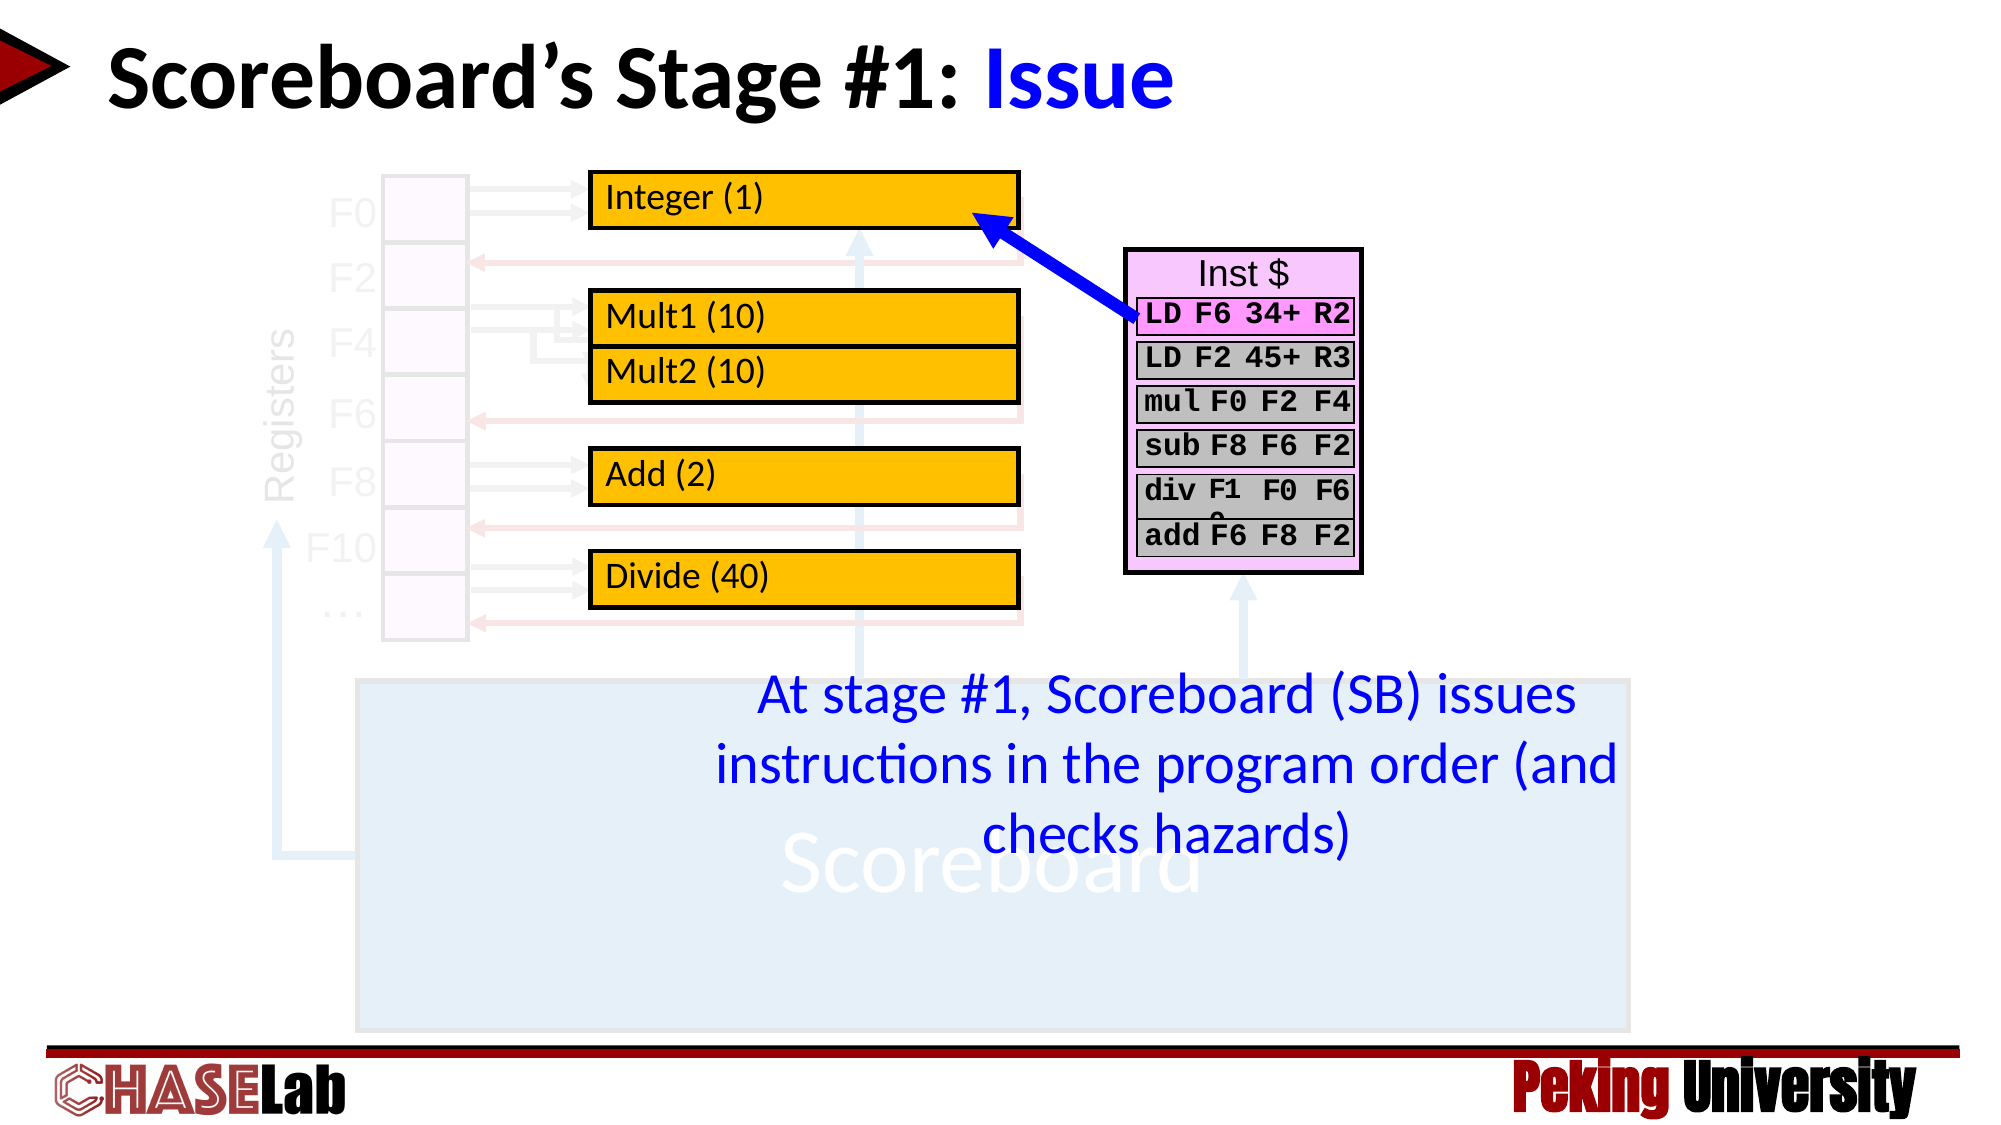

# Scoreboard’s Stage #1: Issue

Integer (1)

F0

F2

F4

F6

F8

F10

…

Inst $

Mult1 (10)
| LD | F6 | 34+ | R2 |
| --- | --- | --- | --- |
| LD | F2 | 45+ | R3 |
| --- | --- | --- | --- |
Mult2 (10)
Registers
| mul | F0 | F2 | F4 |
| --- | --- | --- | --- |
| sub | F8 | F6 | F2 |
| --- | --- | --- | --- |
Add (2)
| div | F10 | F0 | F6 |
| --- | --- | --- | --- |
| add | F6 | F8 | F2 |
| --- | --- | --- | --- |
Divide (40)
At stage #1, Scoreboard (SB) issues instructions in the program order (and checks hazards)

Scoreboard
| Insn Status |  |  |  |  |
| --- | --- | --- | --- | --- |
| Inst | I | R | X | W |
| LD#1 |  |  |  |  |
| LD#2 |  |  |  |  |
| MULTD |  |  |  |  |
| SUBD |  |  |  |  |
| DIVD |  |  |  |  |
| ADDD |  |  |  |  |
| FU Status |  |  |  |  |  |  |  |  |  |
| --- | --- | --- | --- | --- | --- | --- | --- | --- | --- |
| FU | B | Op | dst | src1 | src2 | Q1 | Q2 | R1 | R2 |
| Int |  |  |  |  |  |  |  |  |  |
| Mult1 |  |  |  |  |  |  |  |  |  |
| Mult2 |  |  |  |  |  |  |  |  |  |
| Add |  |  |  |  |  |  |  |  |  |
| Div |  |  |  |  |  |  |  |  |  |
| Reg Status |  |
| --- | --- |
|  | FU |
| F0 |  |
| F2 |  |
| F4 |  |
| F6 |  |
| F8 |  |
| F10 |  |
|  |  |
Scoreboard